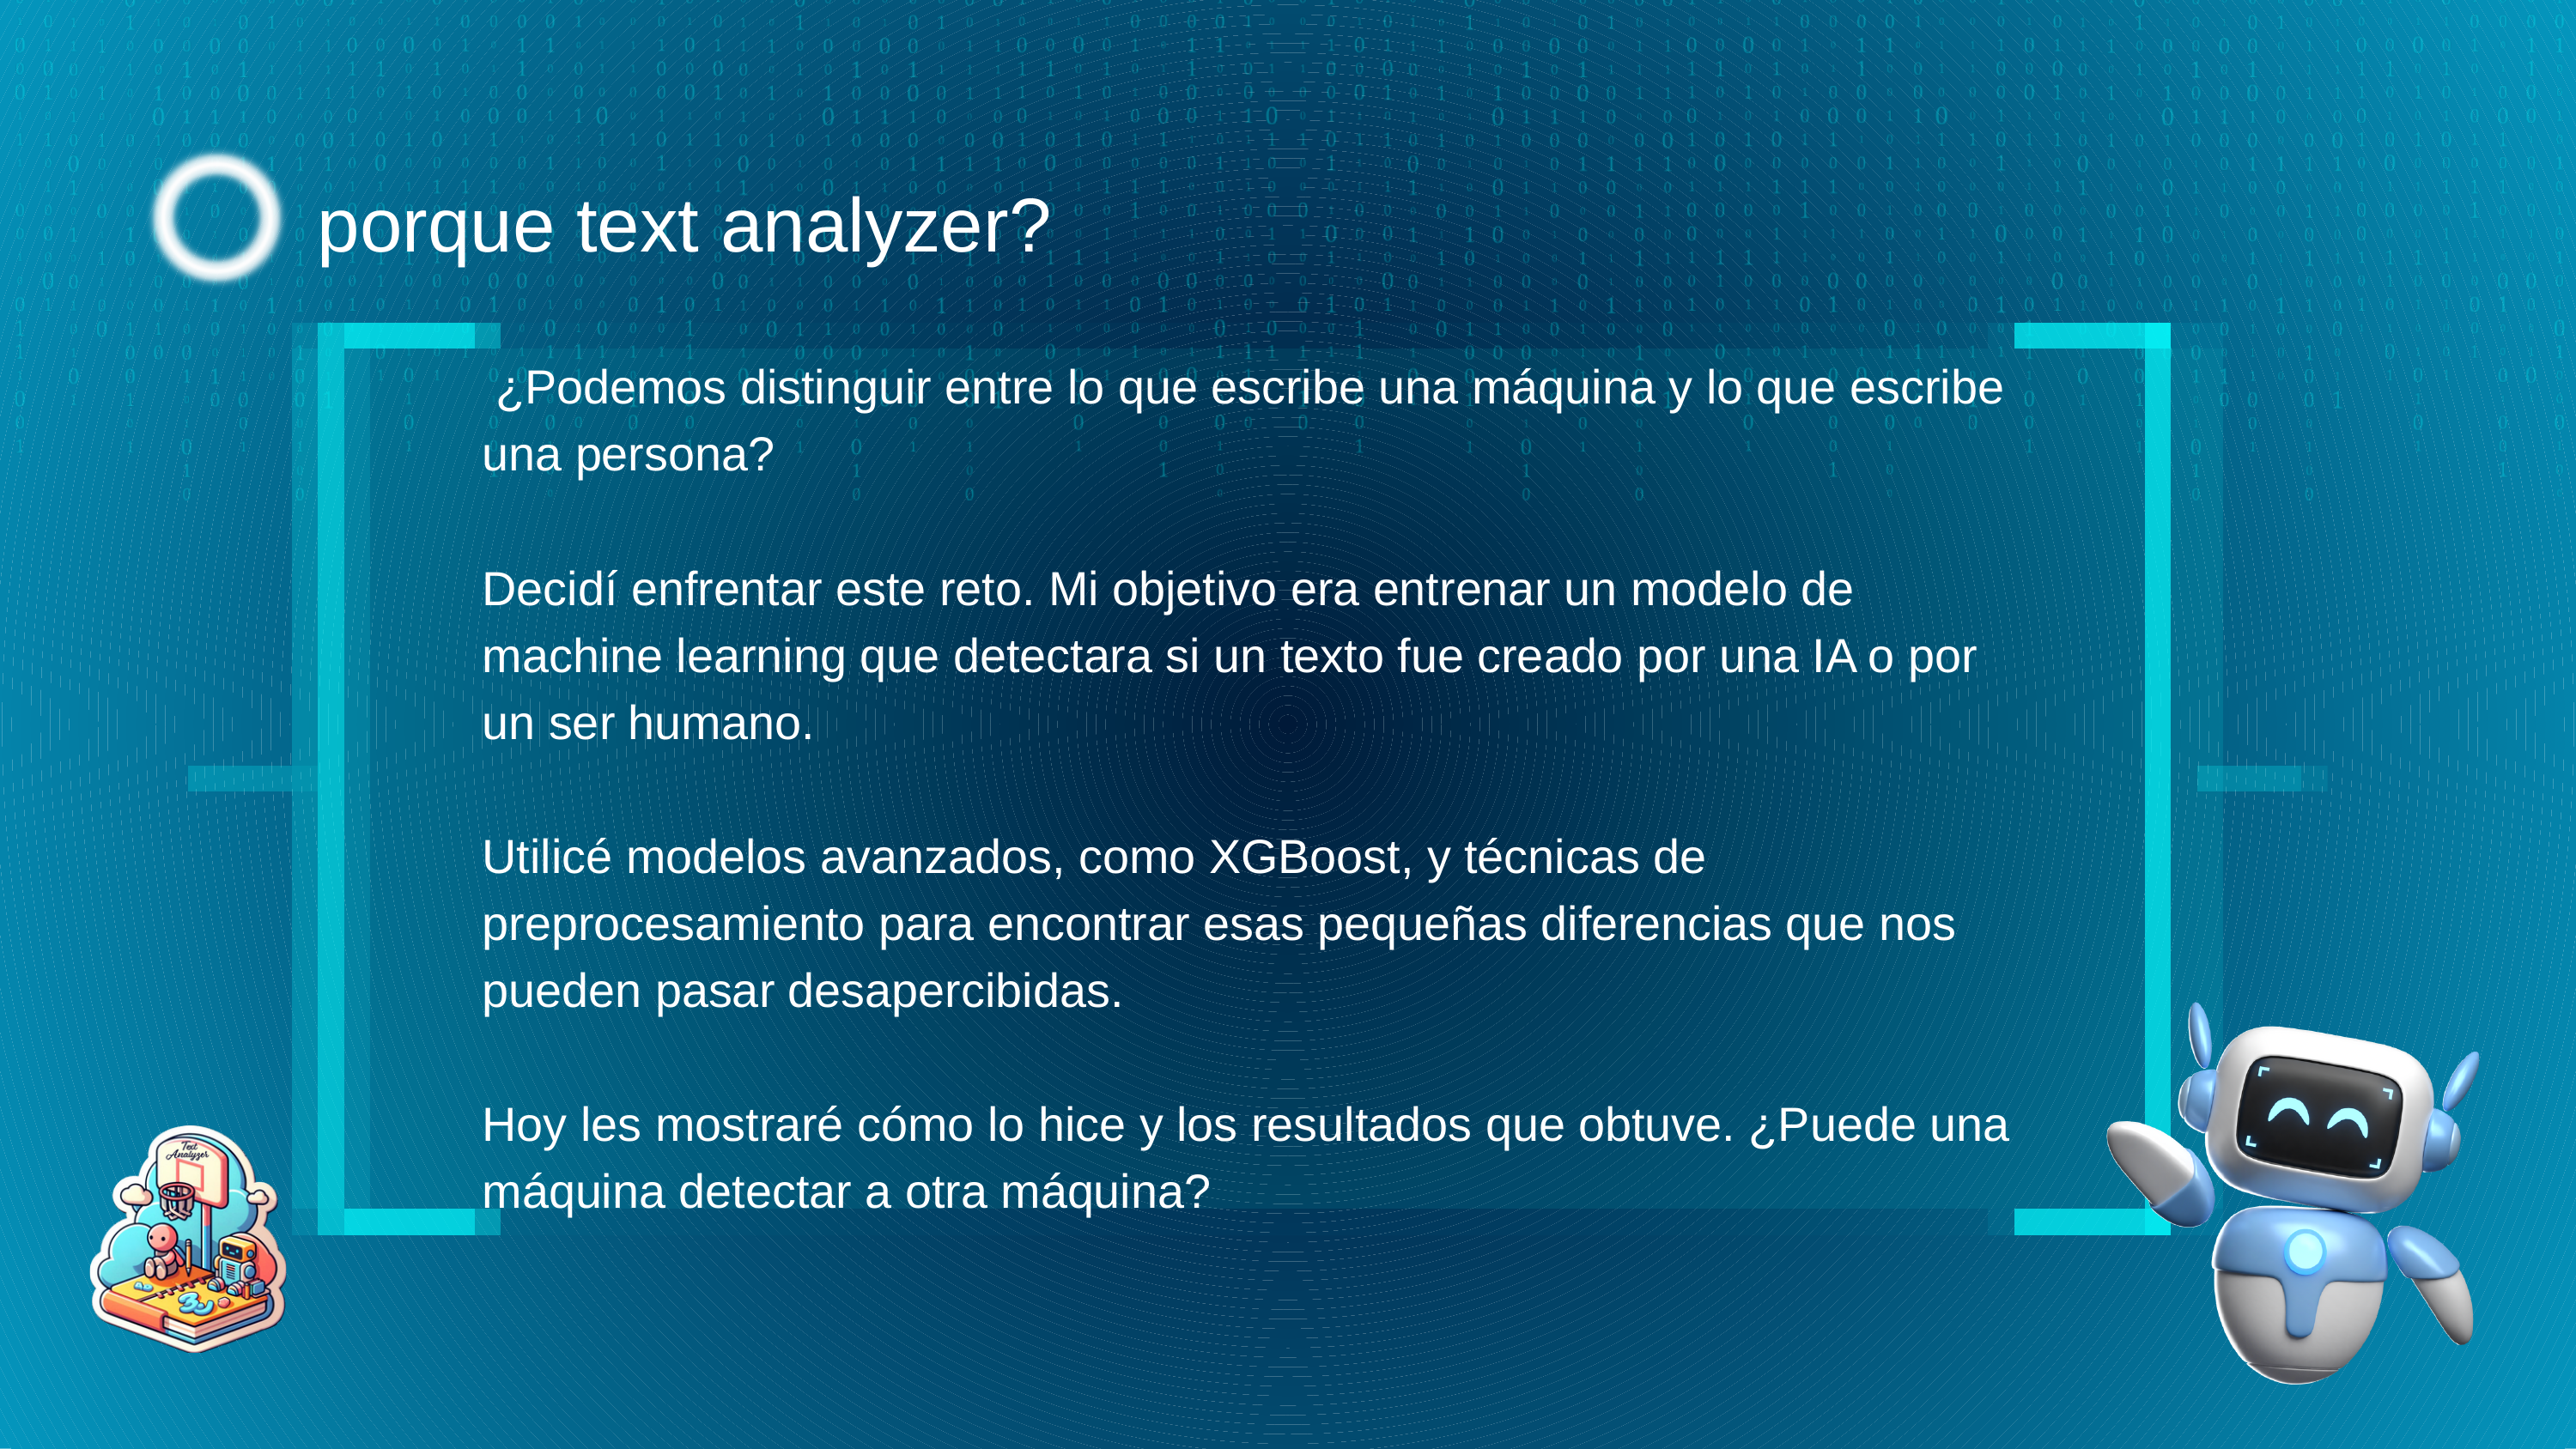

porque text analyzer?

 ¿Podemos distinguir entre lo que escribe una máquina y lo que escribe una persona?

Decidí enfrentar este reto. Mi objetivo era entrenar un modelo de machine learning que detectara si un texto fue creado por una IA o por un ser humano.

Utilicé modelos avanzados, como XGBoost, y técnicas de preprocesamiento para encontrar esas pequeñas diferencias que nos pueden pasar desapercibidas.

Hoy les mostraré cómo lo hice y los resultados que obtuve. ¿Puede una máquina detectar a otra máquina?